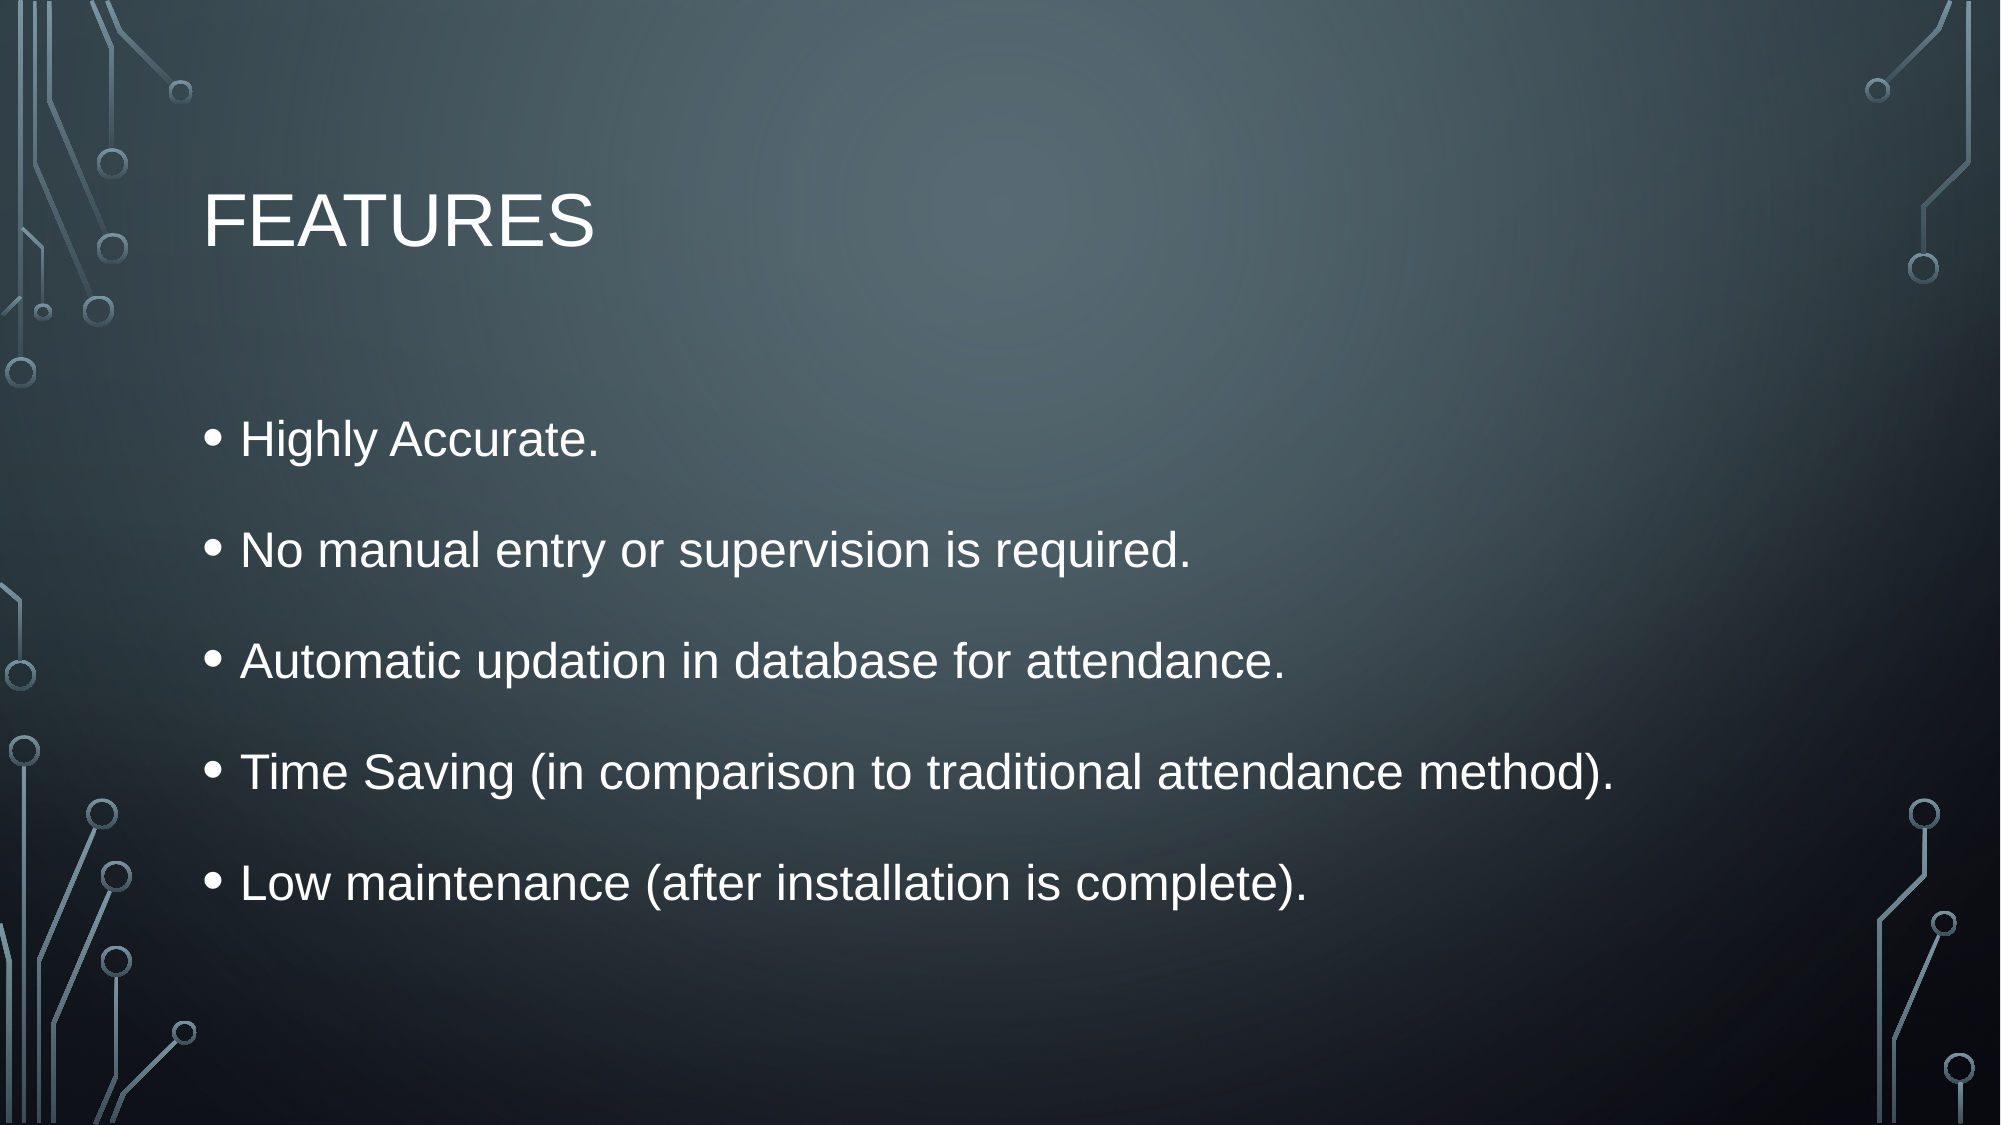

# Features
Highly Accurate.
No manual entry or supervision is required.
Automatic updation in database for attendance.
Time Saving (in comparison to traditional attendance method).
Low maintenance (after installation is complete).